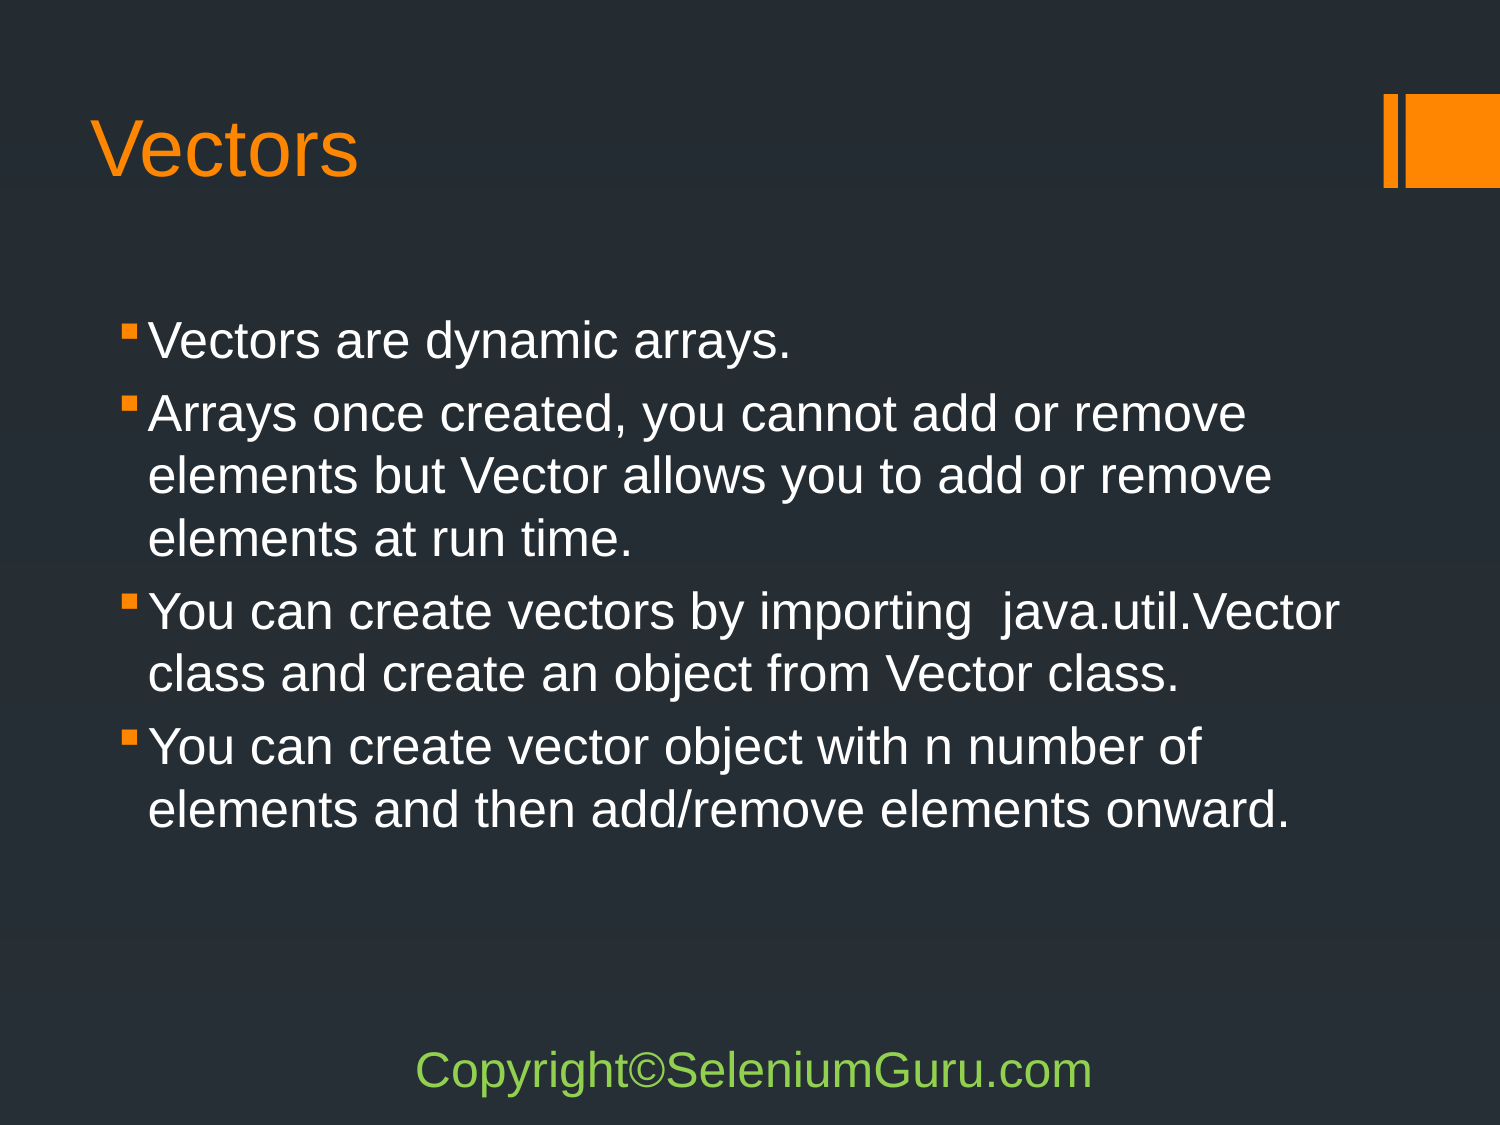

# Vectors
Vectors are dynamic arrays.
Arrays once created, you cannot add or remove elements but Vector allows you to add or remove elements at run time.
You can create vectors by importing  java.util.Vector class and create an object from Vector class.
You can create vector object with n number of elements and then add/remove elements onward.

Copyright©SeleniumGuru.com